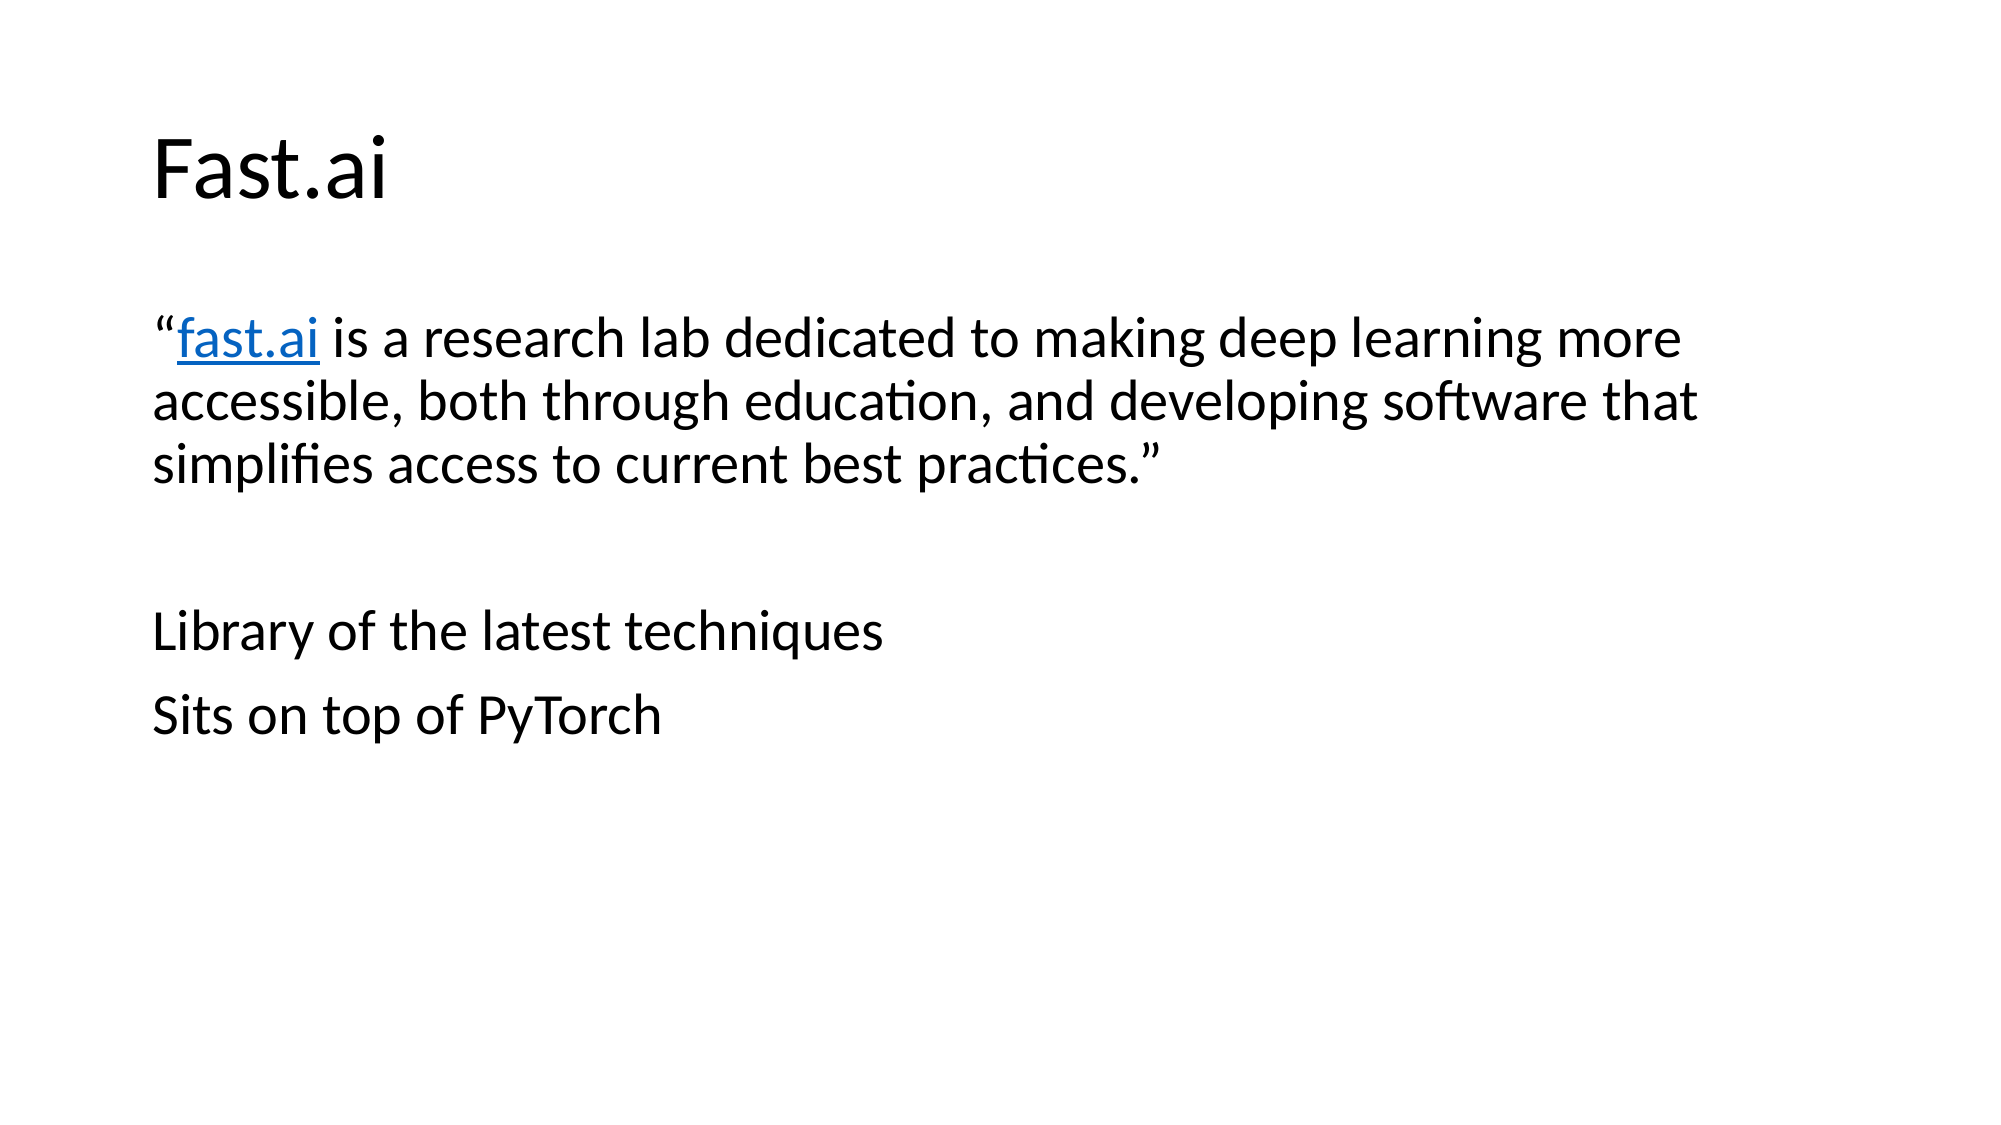

# Fast.ai
“fast.ai is a research lab dedicated to making deep learning more accessible, both through education, and developing software that simplifies access to current best practices.”

Library of the latest techniques
Sits on top of PyTorch